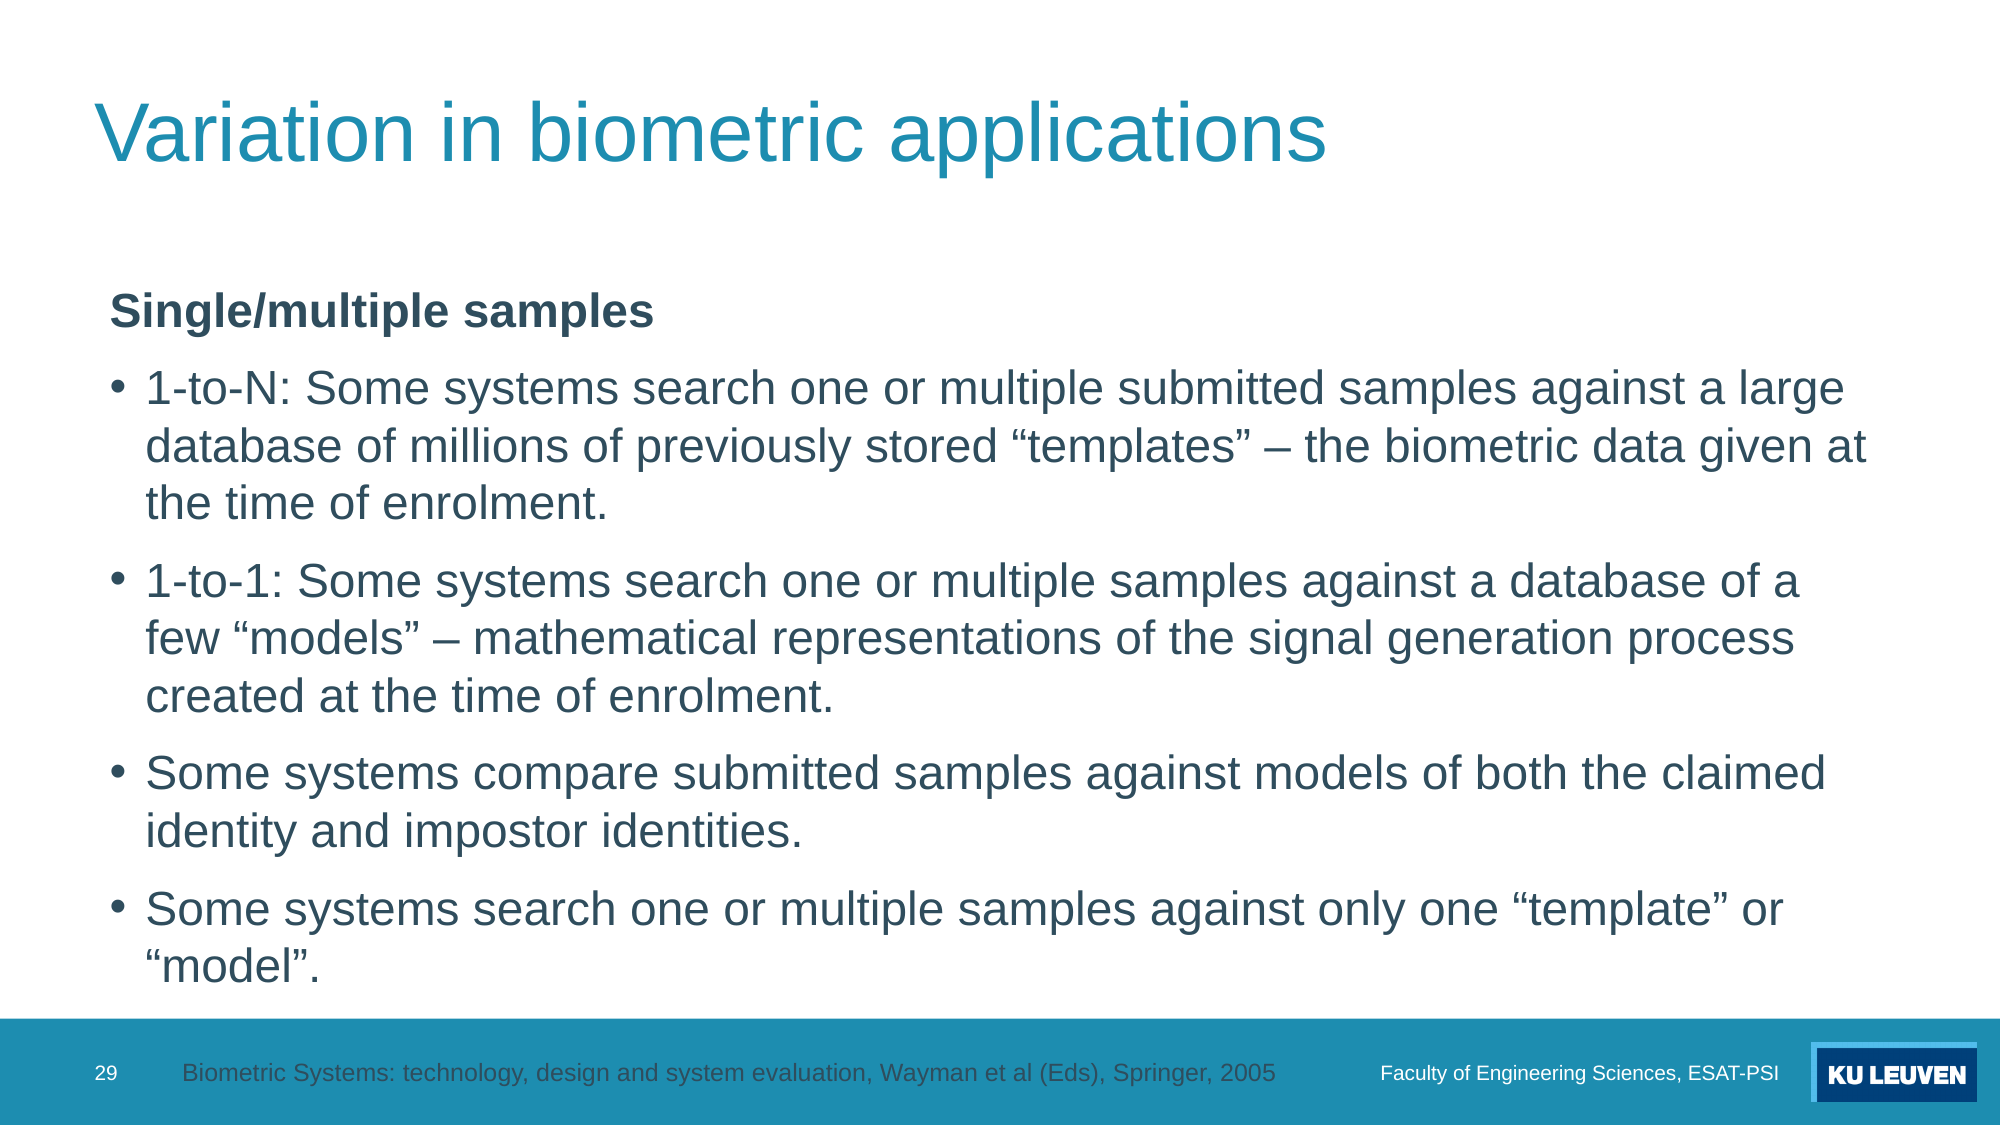

# Variation in biometric applications
Single/multiple samples
1-to-N: Some systems search one or multiple submitted samples against a large database of millions of previously stored “templates” – the biometric data given at the time of enrolment.
1-to-1: Some systems search one or multiple samples against a database of a few “models” – mathematical representations of the signal generation process created at the time of enrolment.
Some systems compare submitted samples against models of both the claimed identity and impostor identities.
Some systems search one or multiple samples against only one “template” or “model”.

29
Faculty of Engineering Sciences, ESAT-PSI
Biometric Systems: technology, design and system evaluation, Wayman et al (Eds), Springer, 2005